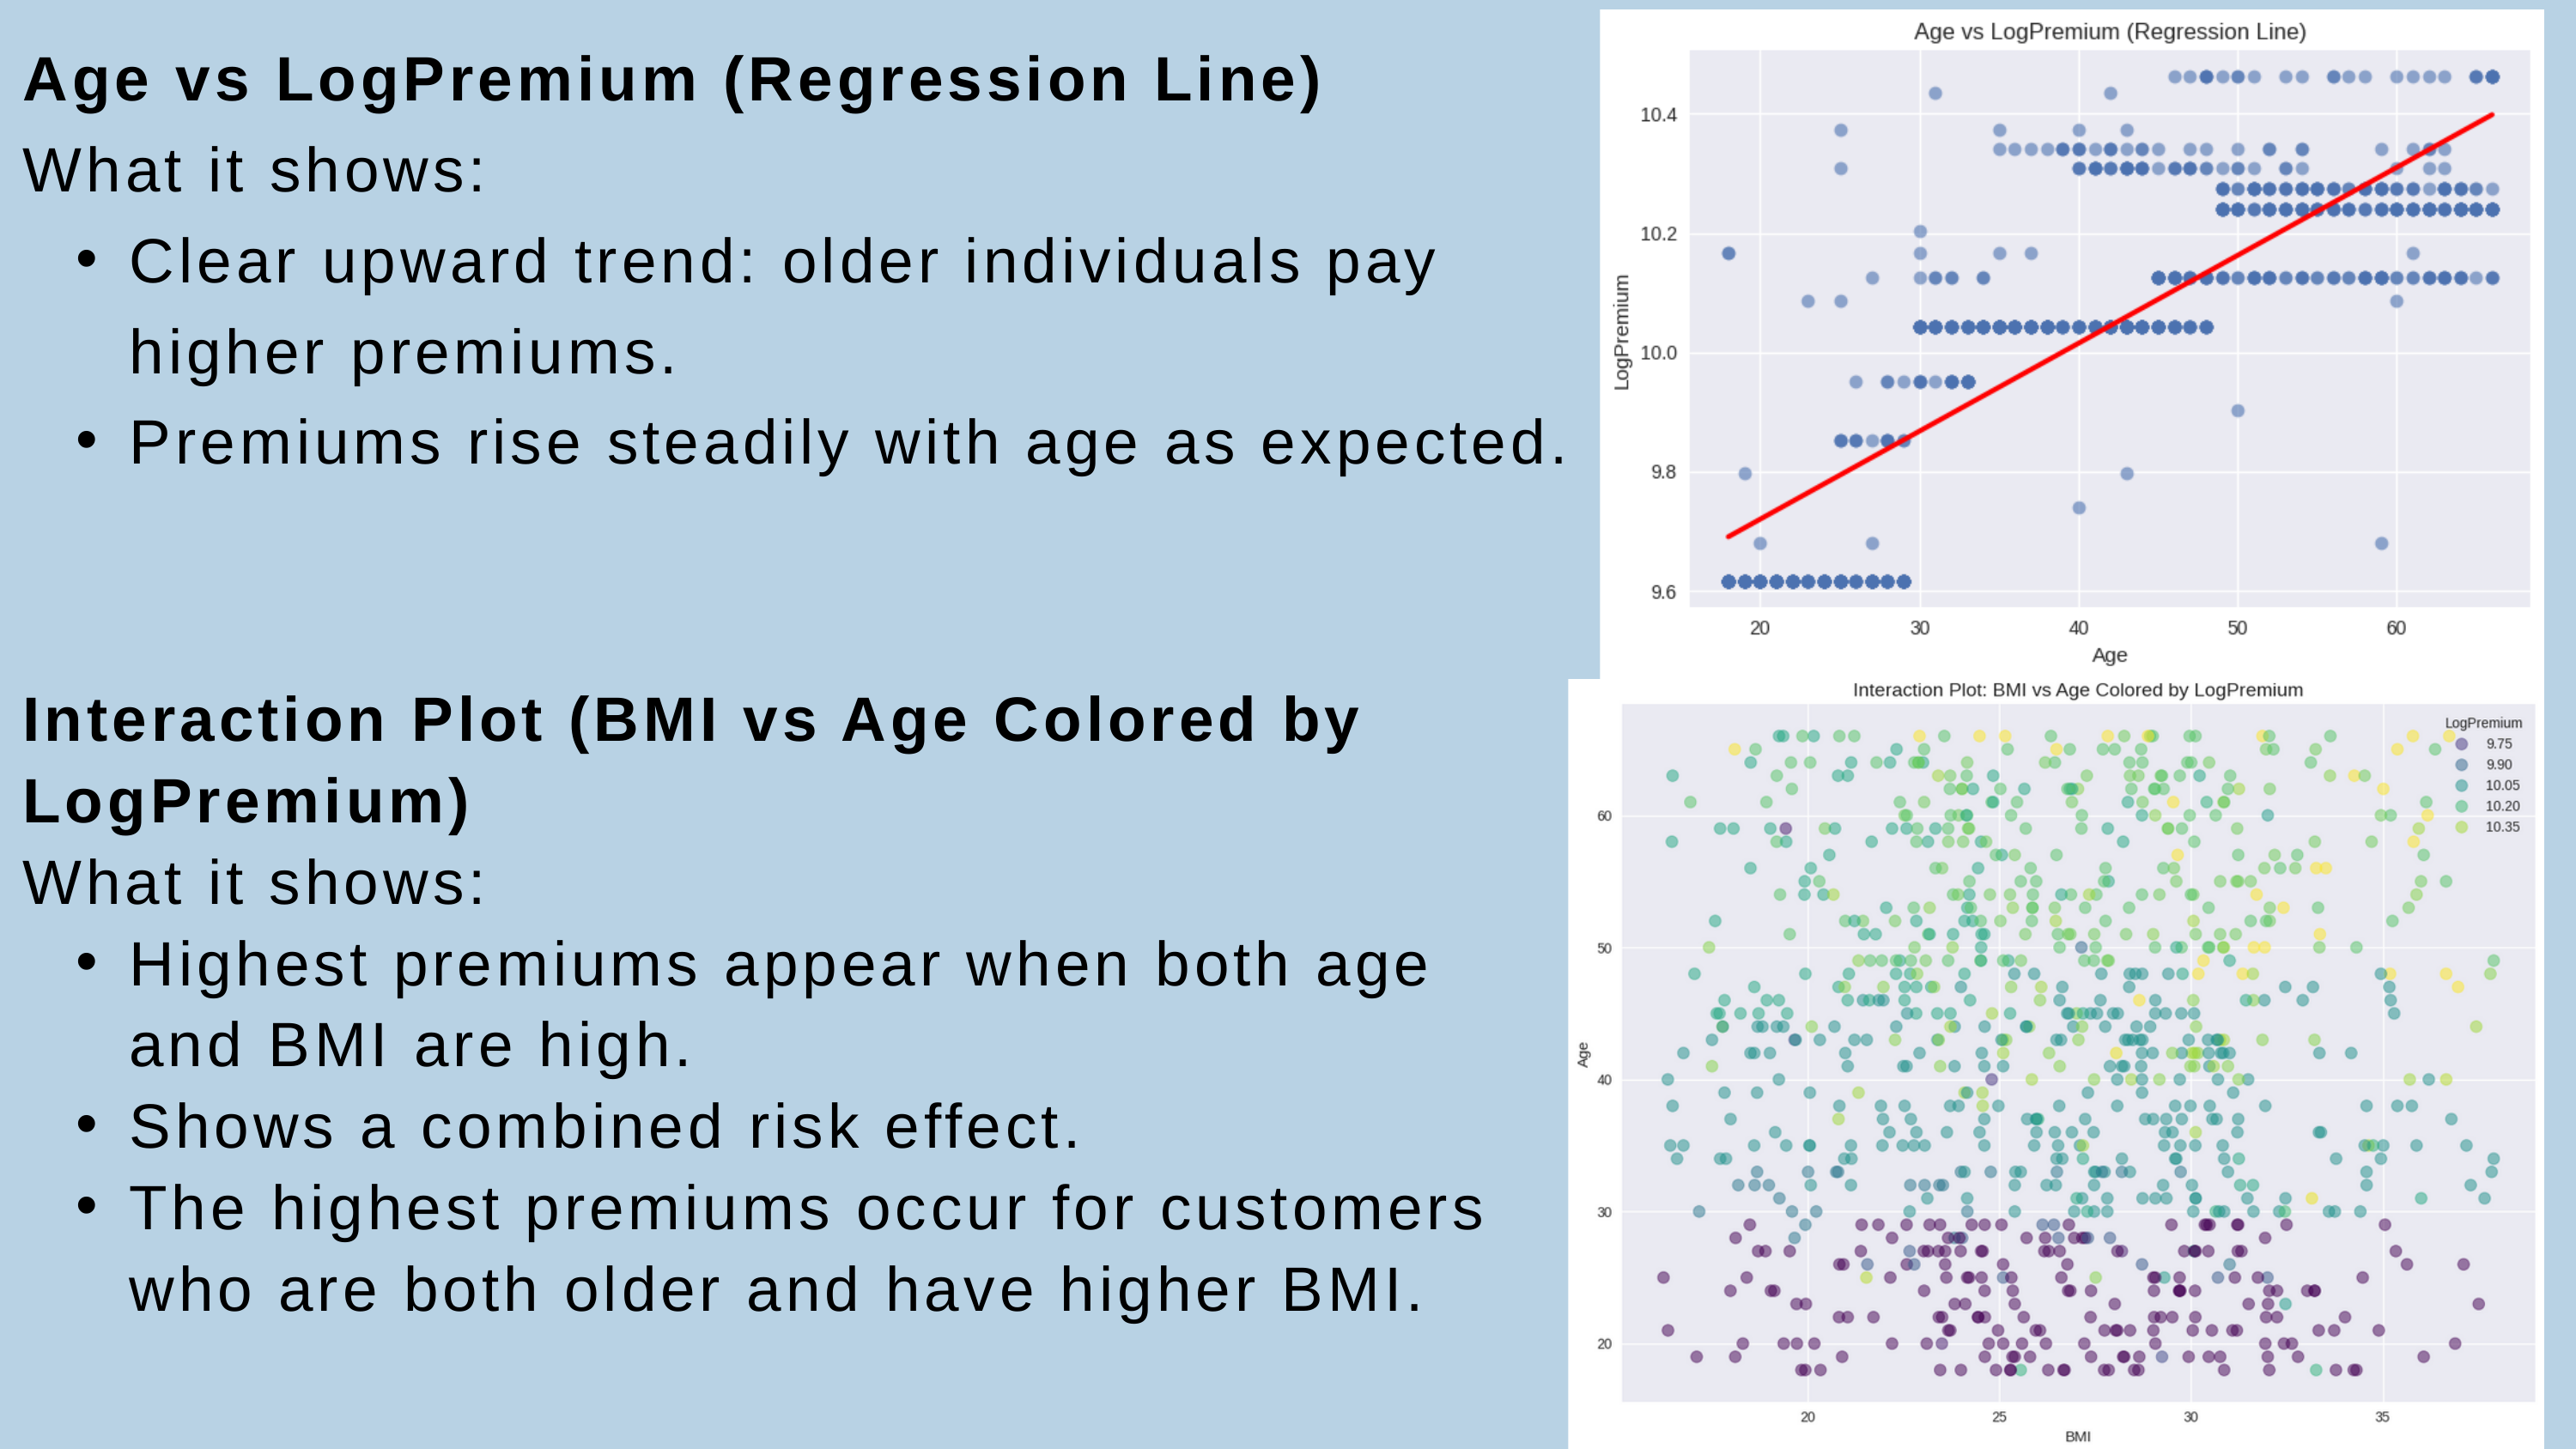

Age vs LogPremium (Regression Line)
What it shows:
Clear upward trend: older individuals pay higher premiums.
Premiums rise steadily with age as expected.
Interaction Plot (BMI vs Age Colored by LogPremium)
What it shows:
Highest premiums appear when both age and BMI are high.
Shows a combined risk effect.
The highest premiums occur for customers who are both older and have higher BMI.